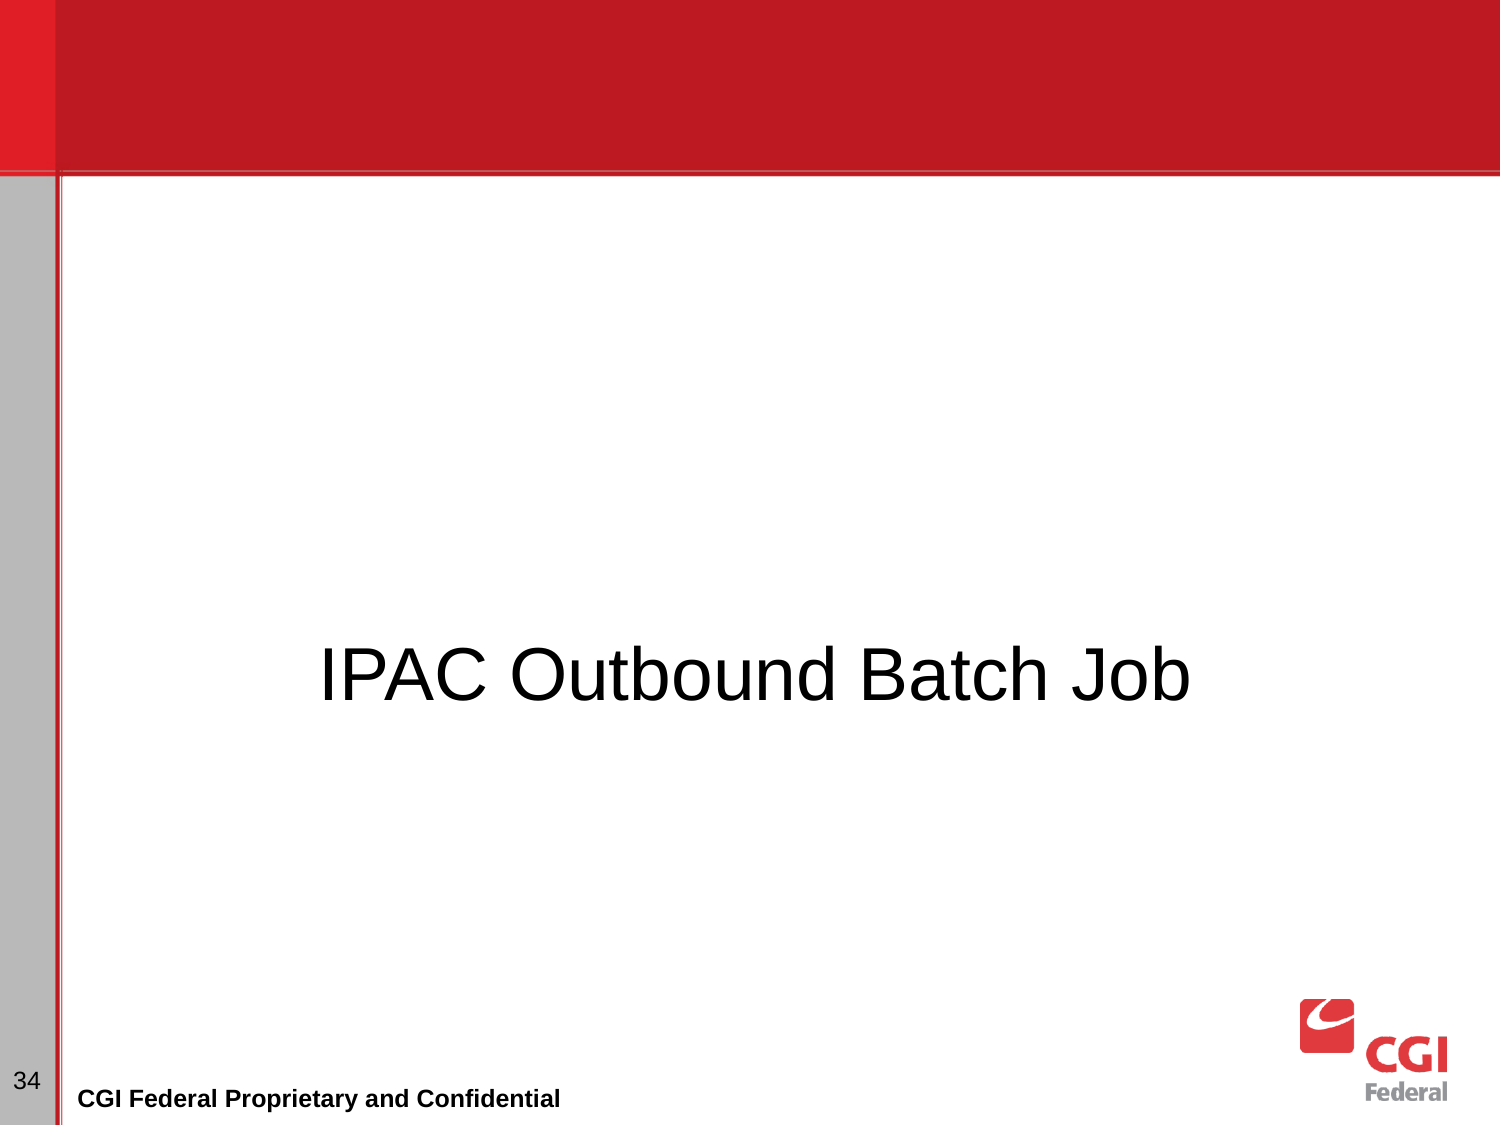

IPAC Outbound Batch Job
# Dunning
34
CGI Federal Proprietary and Confidential